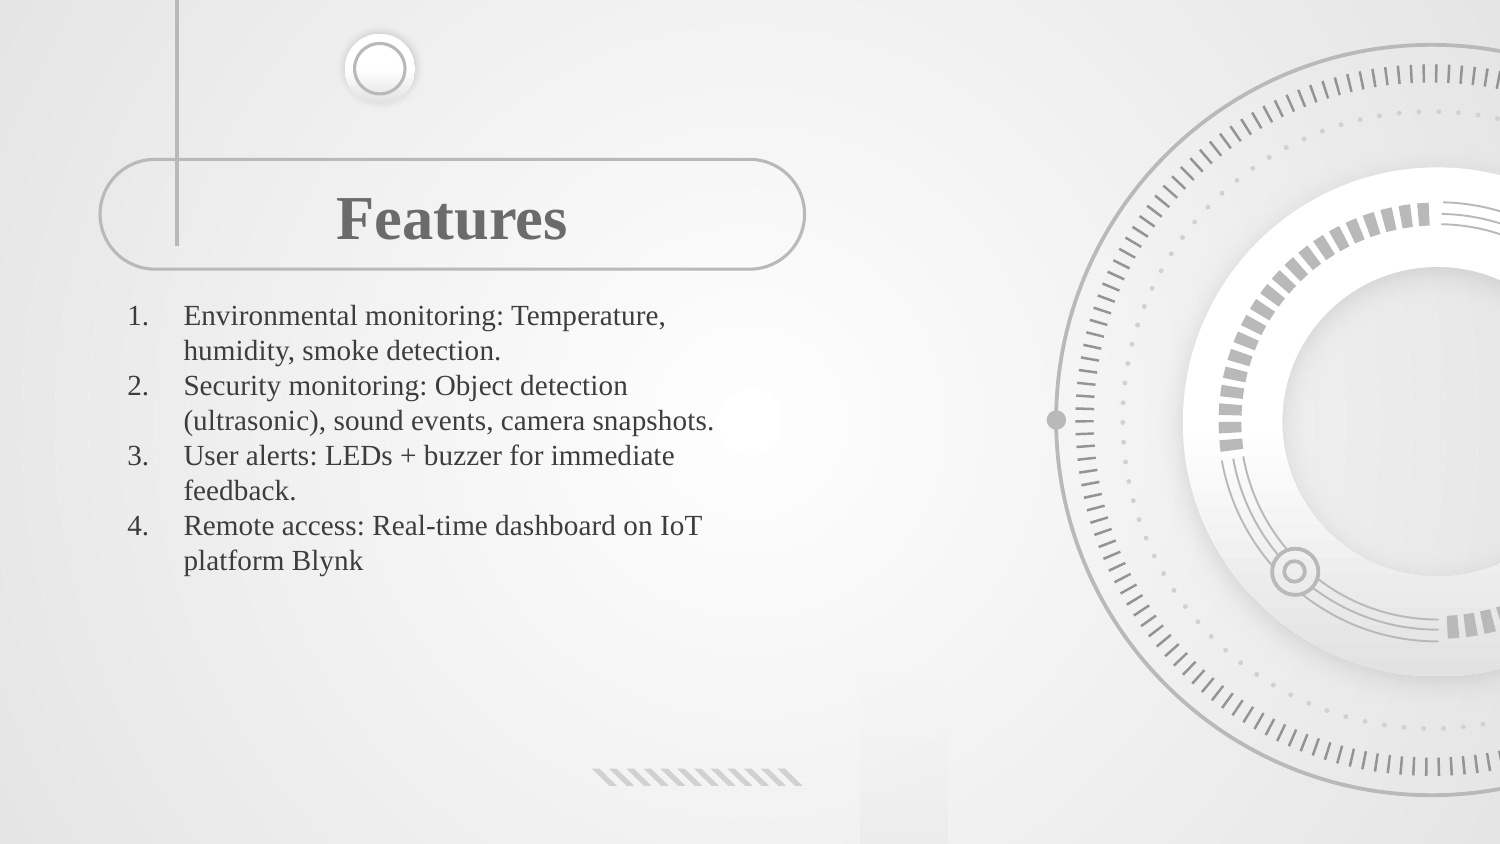

# Features
Environmental monitoring: Temperature, humidity, smoke detection.
Security monitoring: Object detection (ultrasonic), sound events, camera snapshots.
User alerts: LEDs + buzzer for immediate feedback.
Remote access: Real-time dashboard on IoT platform Blynk